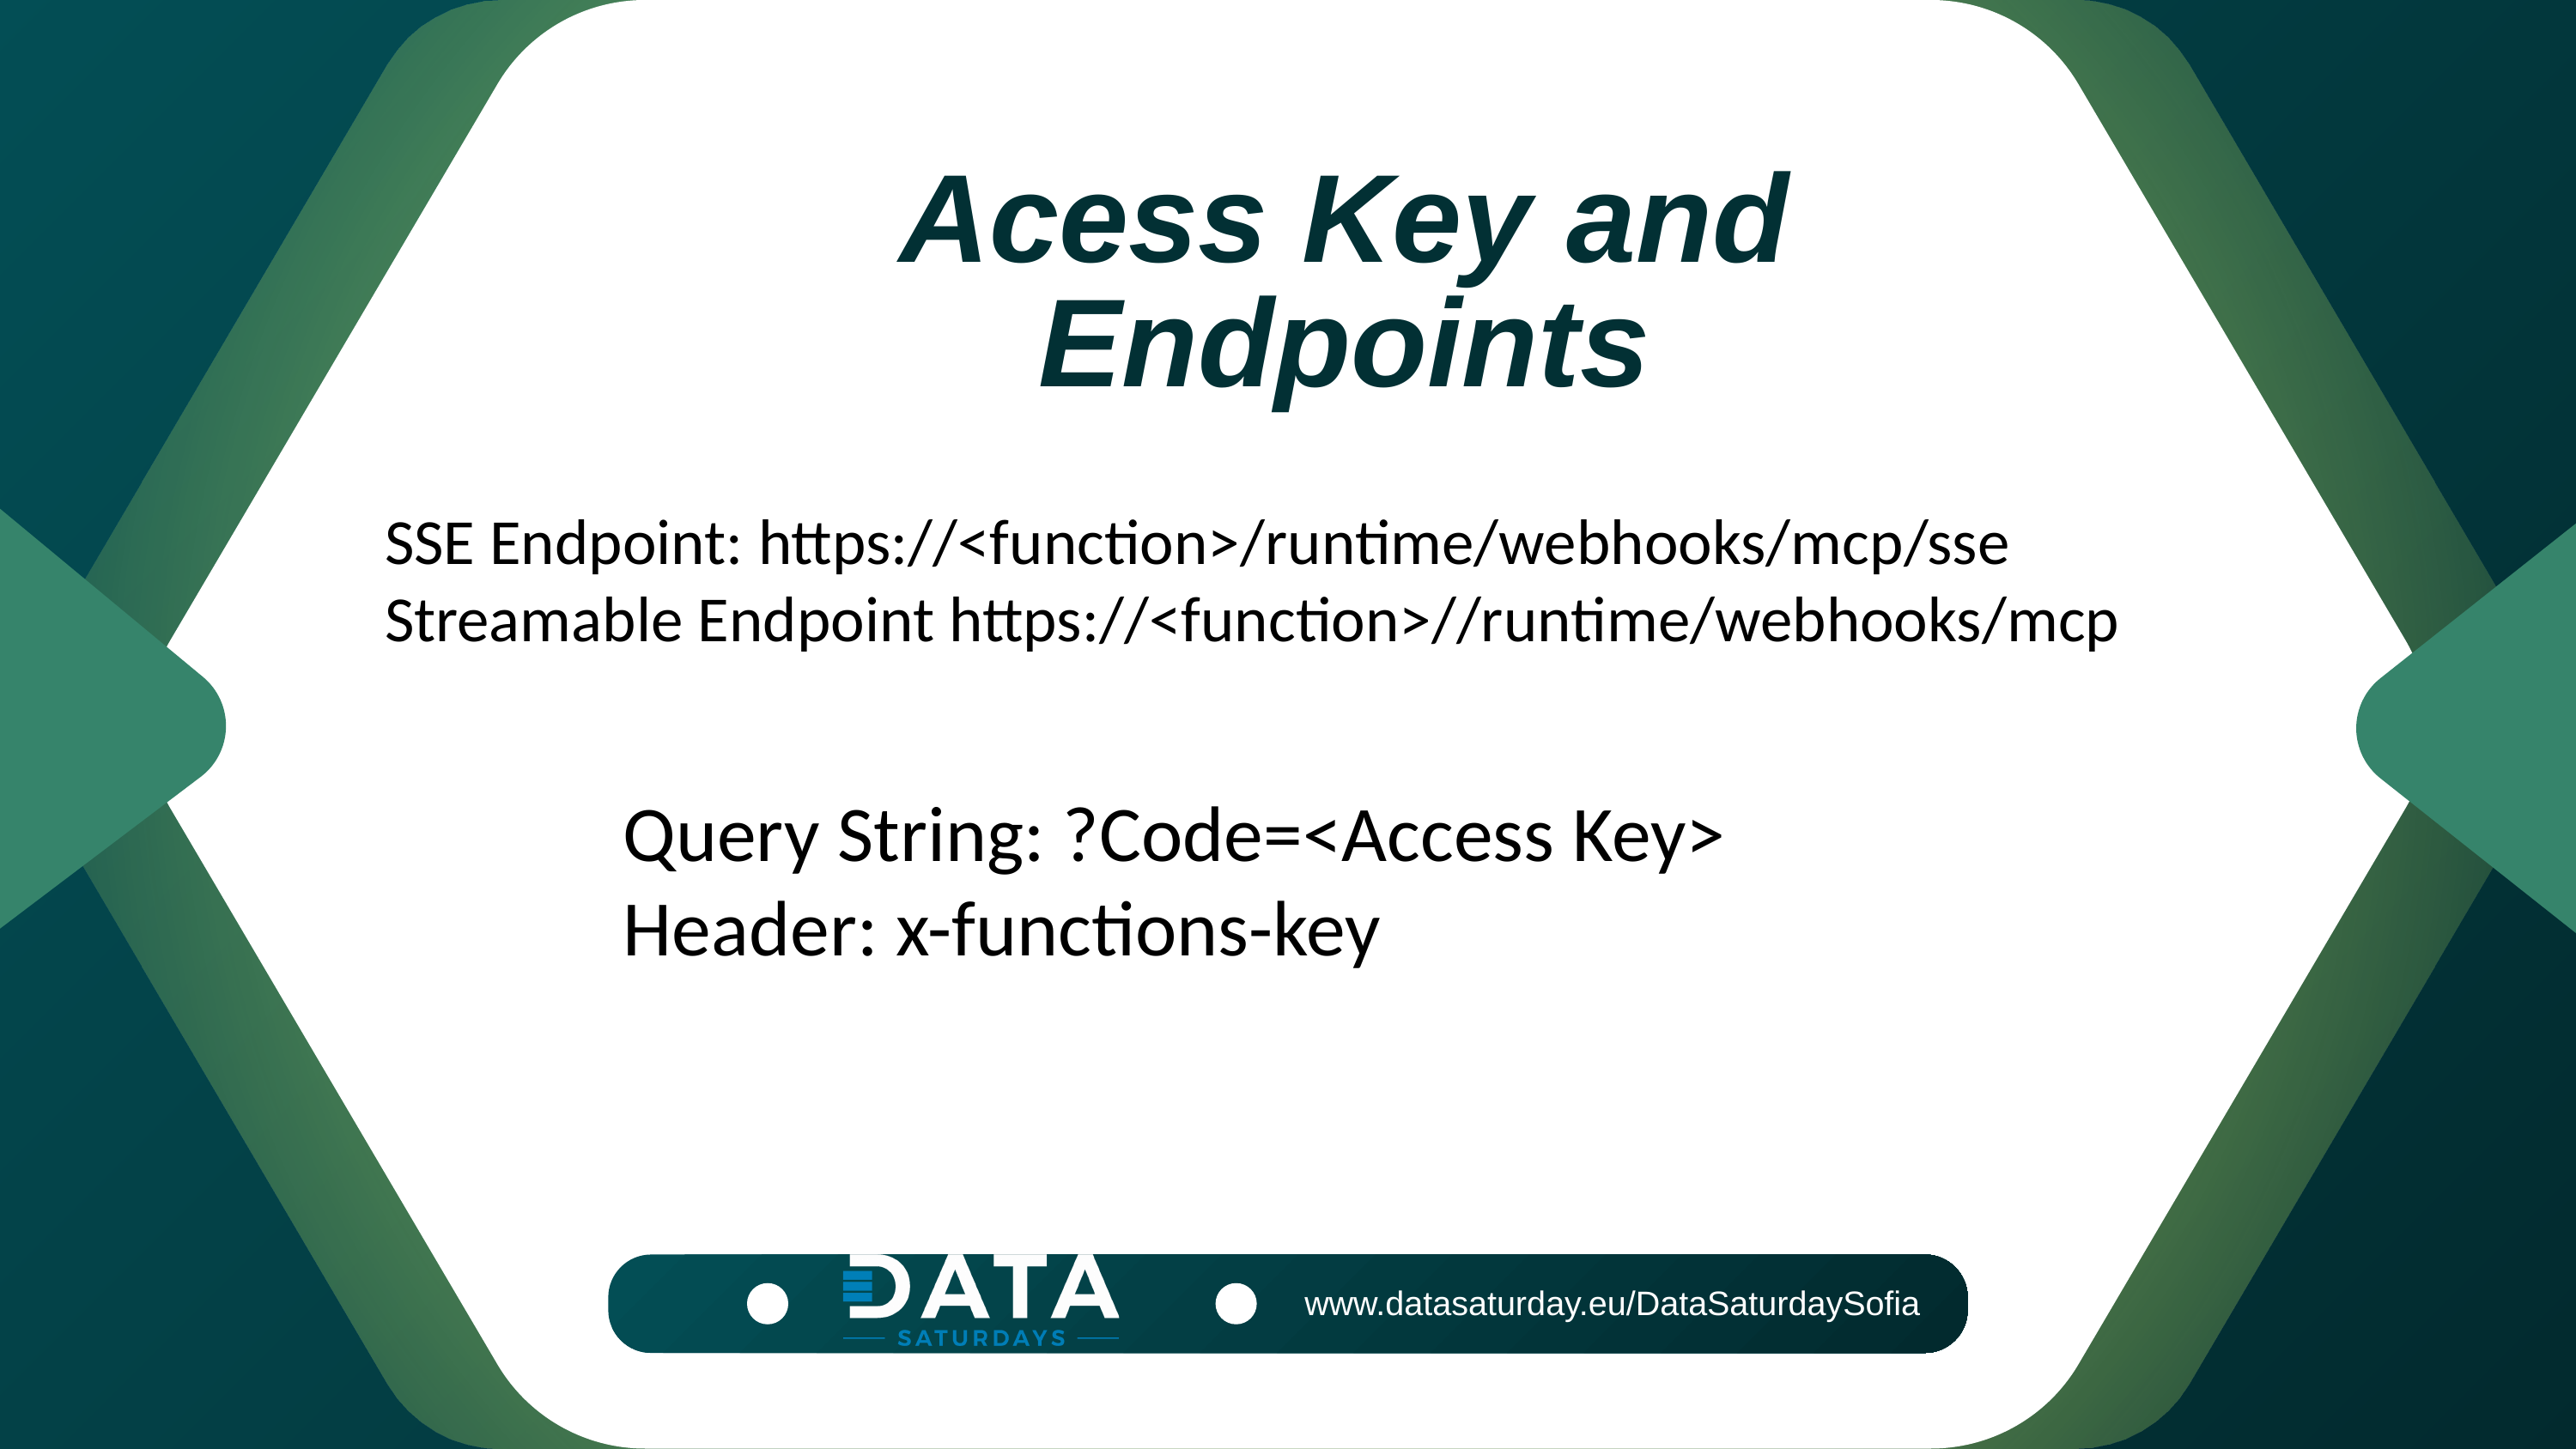

Acess Key and Endpoints

SSE Endpoint: https://<function>/runtime/webhooks/mcp/sse
Streamable Endpoint https://<function>//runtime/webhooks/mcp

Query String: ?Code=<Access Key>
Header: x-functions-key
Influencer Marketing
Email Marketing Campaign

www.datasaturday.eu/DataSaturdaySofia